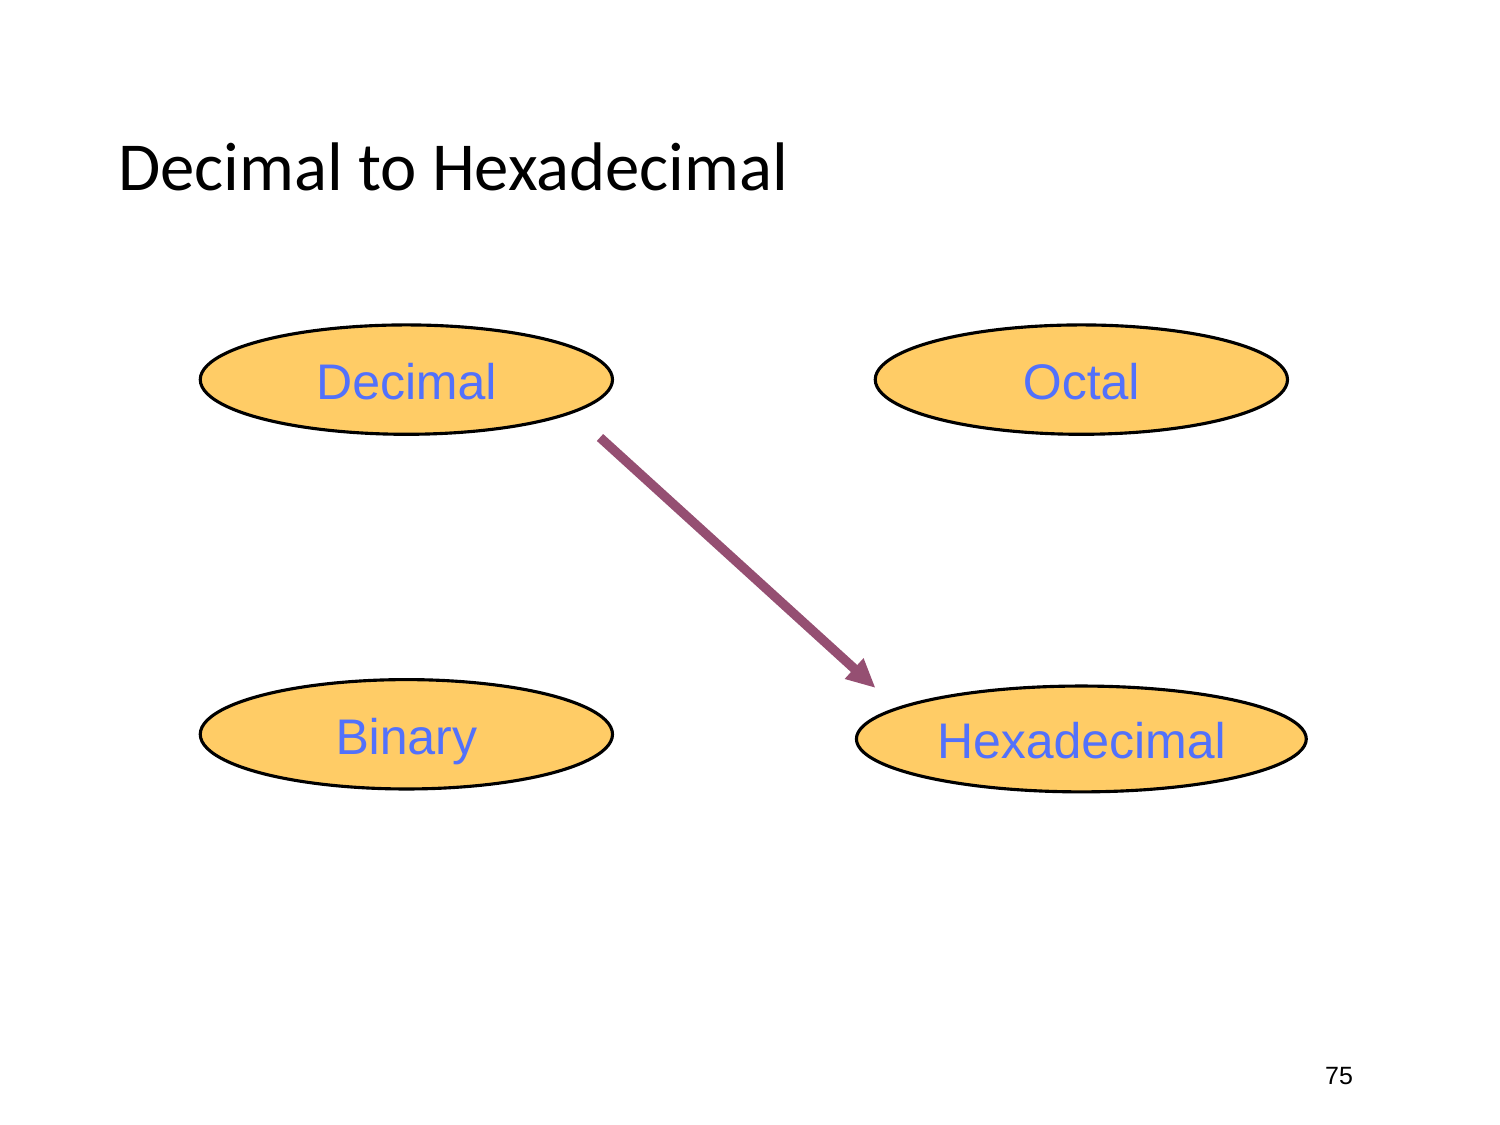

# Decimal to Hexadecimal
Decimal
Octal

Binary
Hexadecimal